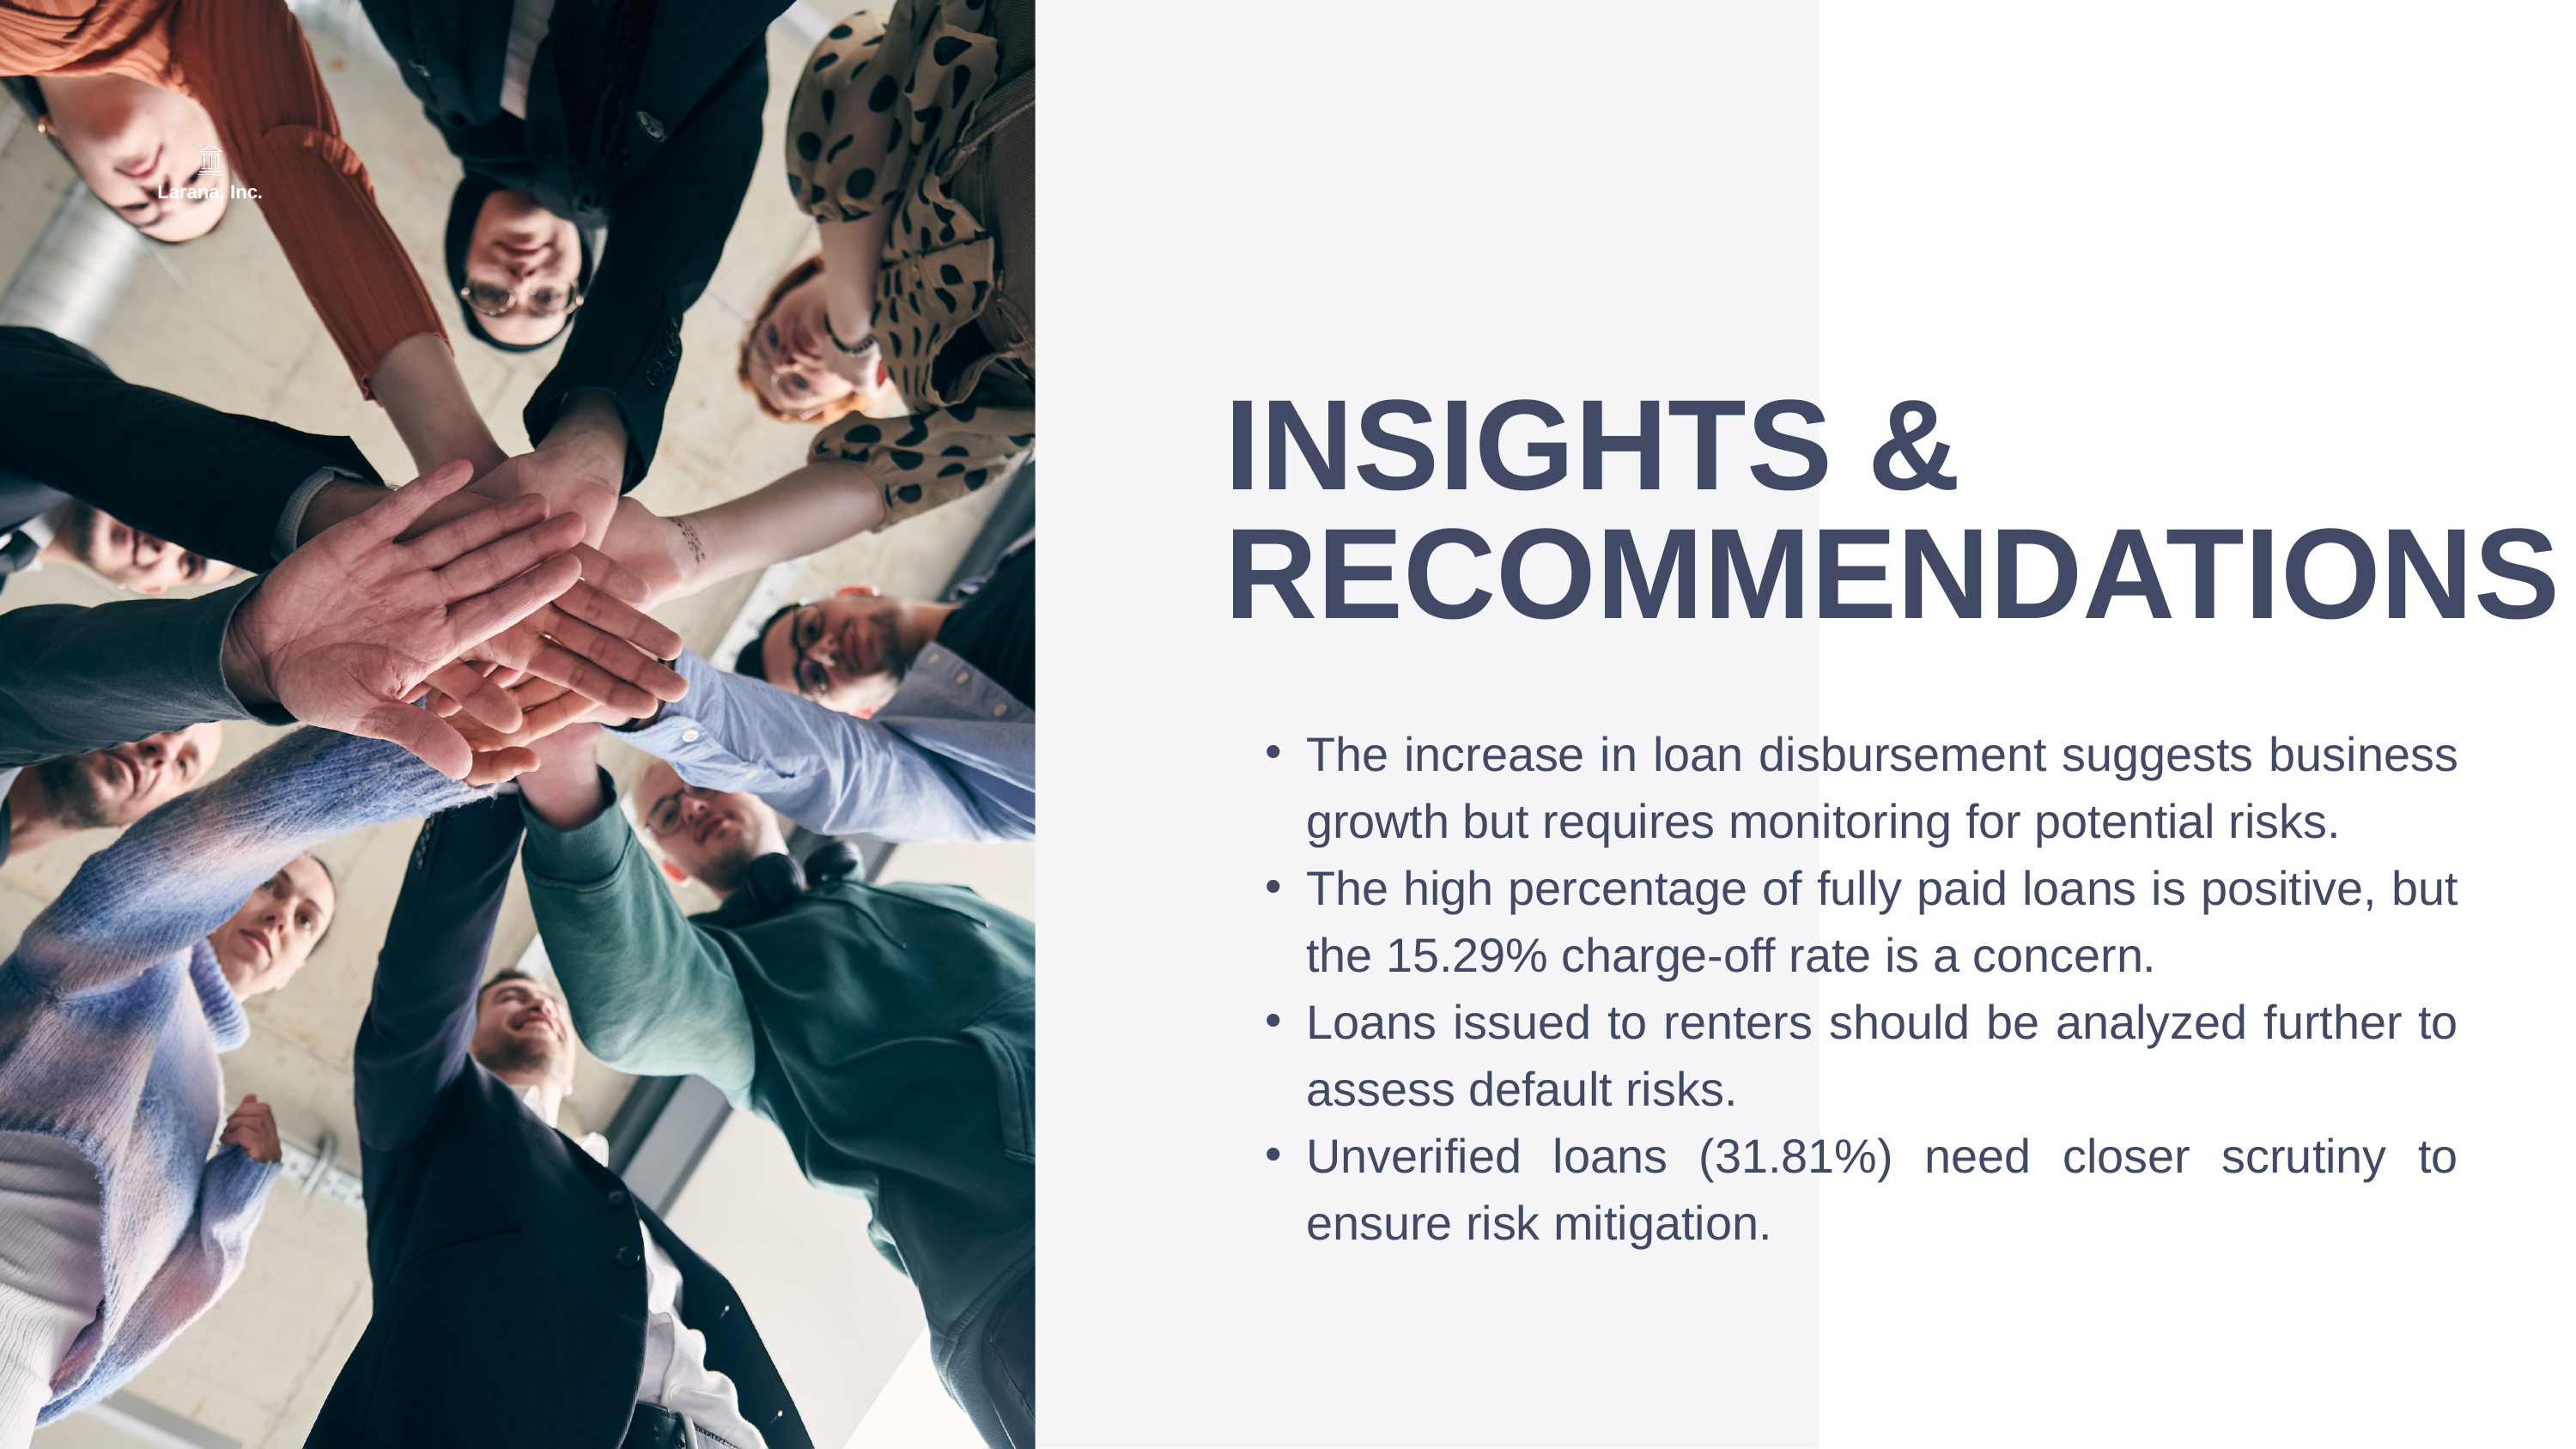

Larana, Inc.
INSIGHTS & RECOMMENDATIONS
The increase in loan disbursement suggests business growth but requires monitoring for potential risks.
The high percentage of fully paid loans is positive, but the 15.29% charge-off rate is a concern.
Loans issued to renters should be analyzed further to assess default risks.
Unverified loans (31.81%) need closer scrutiny to ensure risk mitigation.